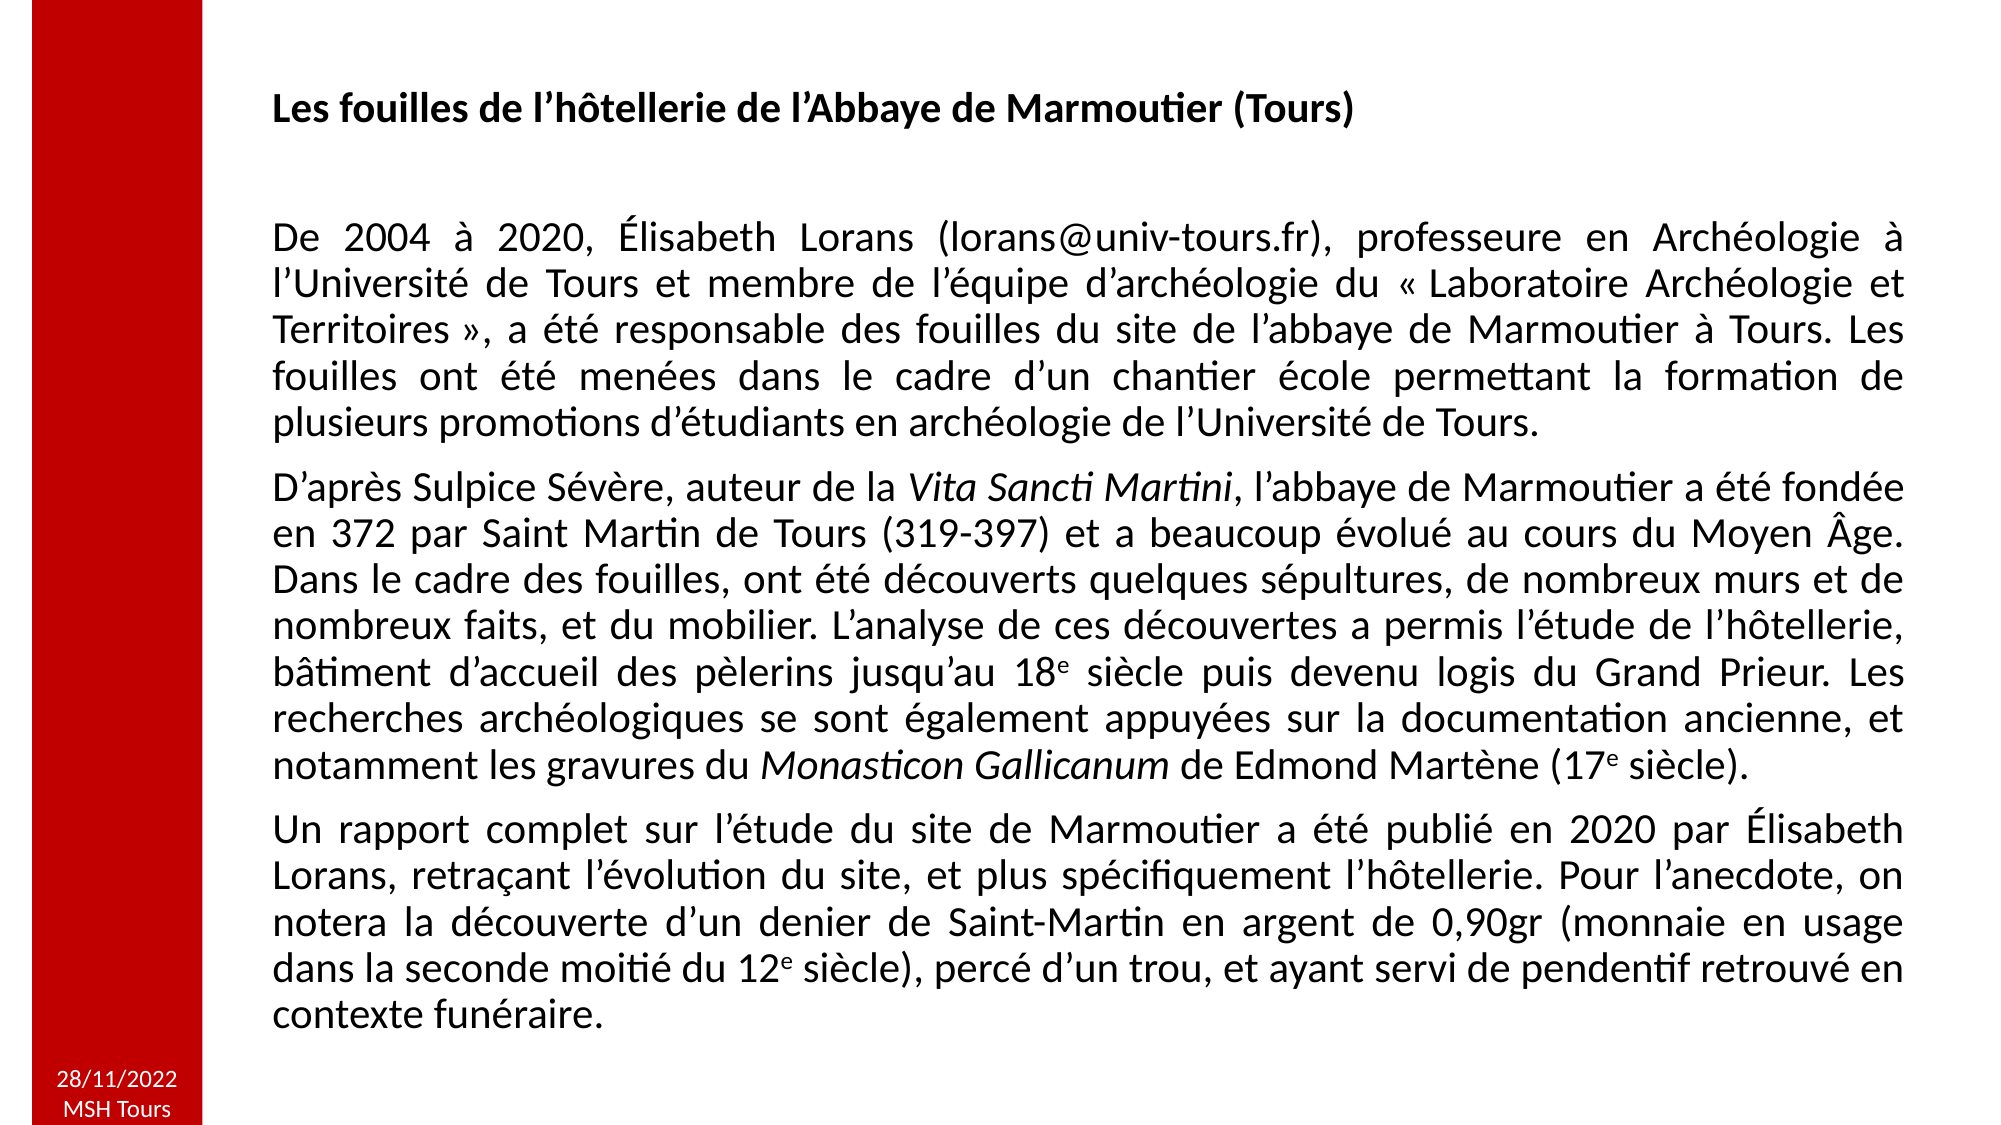

Les fouilles de l’hôtellerie de l’Abbaye de Marmoutier (Tours)

De 2004 à 2020, Élisabeth Lorans (lorans@univ-tours.fr), professeure en Archéologie à l’Université de Tours et membre de l’équipe d’archéologie du « Laboratoire Archéologie et Territoires », a été responsable des fouilles du site de l’abbaye de Marmoutier à Tours. Les fouilles ont été menées dans le cadre d’un chantier école permettant la formation de plusieurs promotions d’étudiants en archéologie de l’Université de Tours.
D’après Sulpice Sévère, auteur de la Vita Sancti Martini, l’abbaye de Marmoutier a été fondée en 372 par Saint Martin de Tours (319-397) et a beaucoup évolué au cours du Moyen Âge. Dans le cadre des fouilles, ont été découverts quelques sépultures, de nombreux murs et de nombreux faits, et du mobilier. L’analyse de ces découvertes a permis l’étude de l’hôtellerie, bâtiment d’accueil des pèlerins jusqu’au 18e siècle puis devenu logis du Grand Prieur. Les recherches archéologiques se sont également appuyées sur la documentation ancienne, et notamment les gravures du Monasticon Gallicanum de Edmond Martène (17e siècle).
Un rapport complet sur l’étude du site de Marmoutier a été publié en 2020 par Élisabeth Lorans, retraçant l’évolution du site, et plus spécifiquement l’hôtellerie. Pour l’anecdote, on notera la découverte d’un denier de Saint-Martin en argent de 0,90gr (monnaie en usage dans la seconde moitié du 12e siècle), percé d’un trou, et ayant servi de pendentif retrouvé en contexte funéraire.